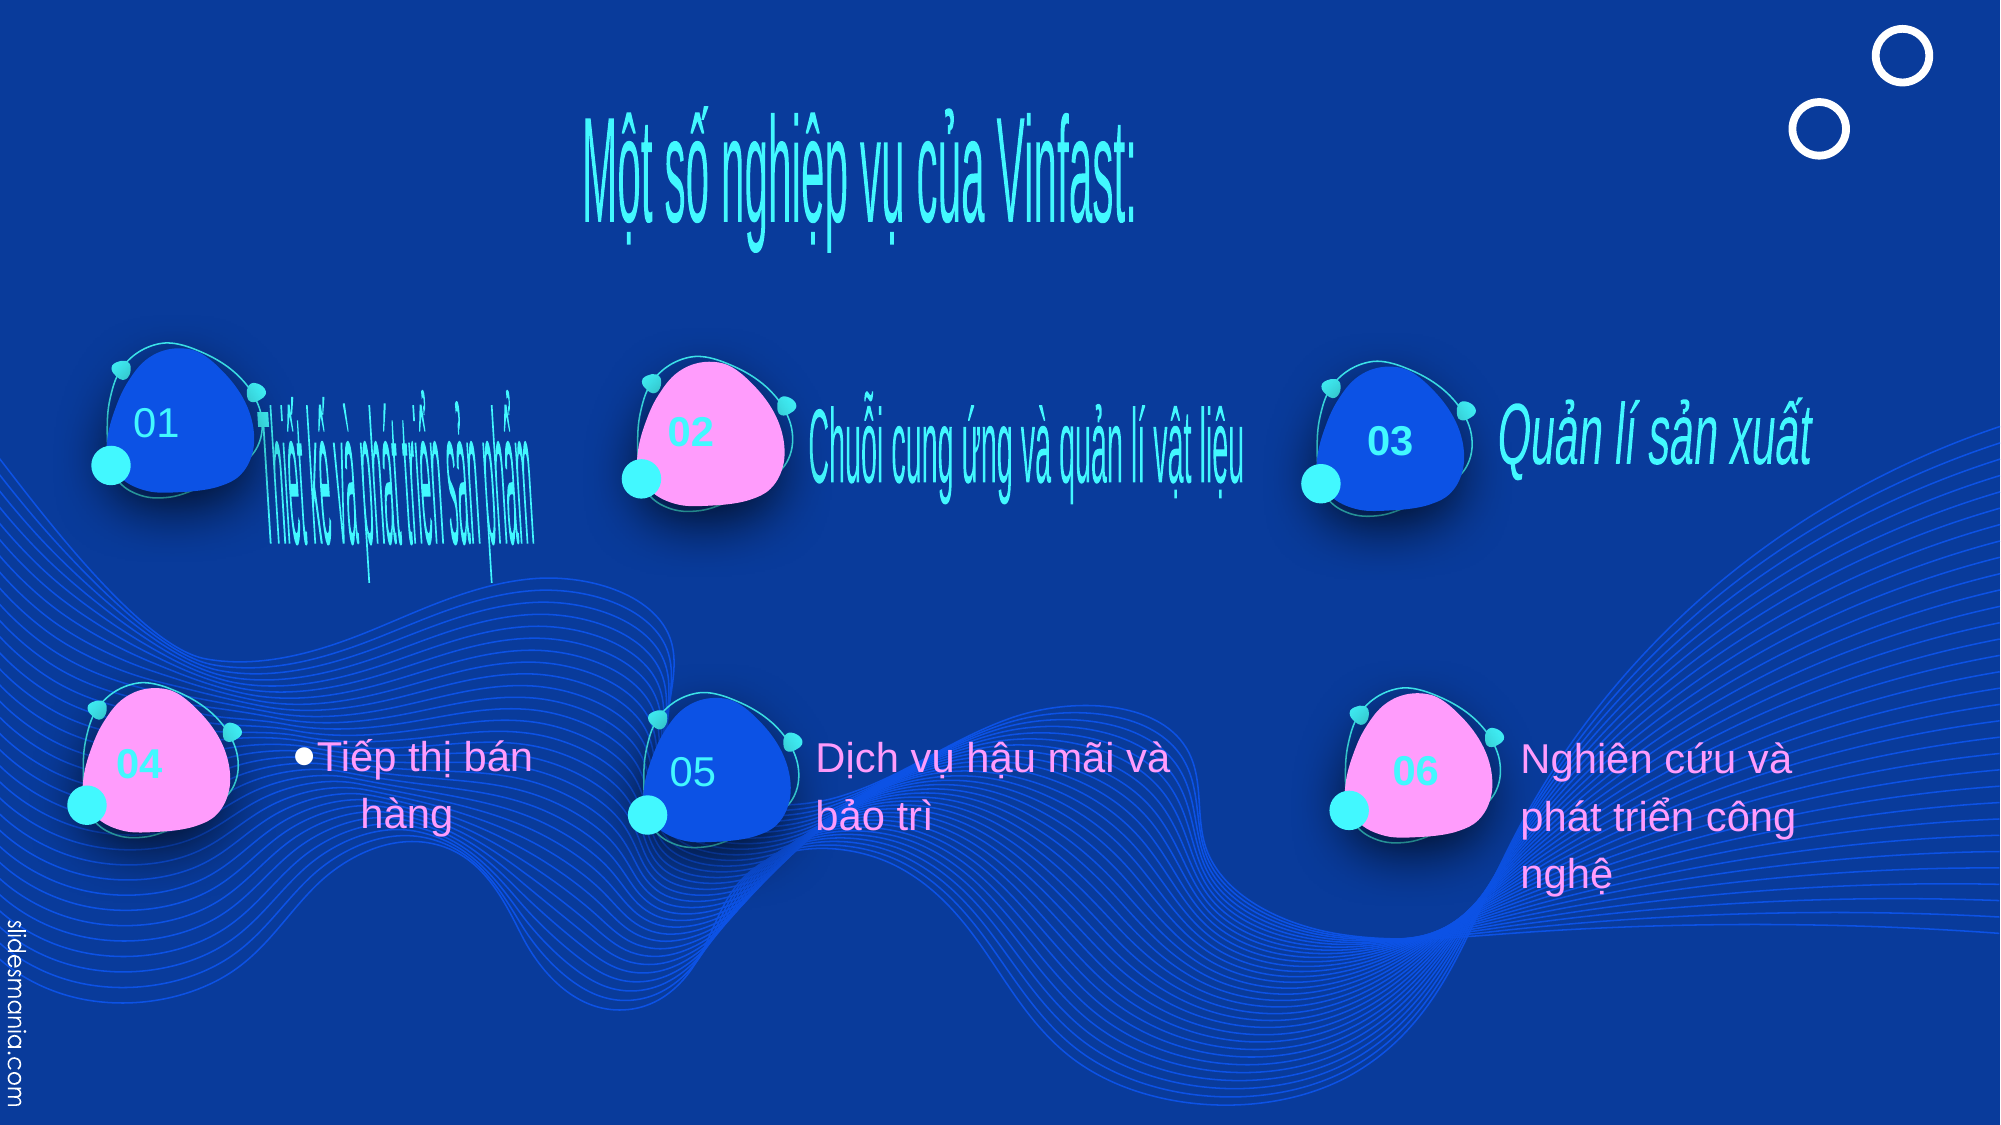

Một số nghiệp vụ của Vinfast:

 01

02
01
03

Thiết kế và phát triển sản phẩm
Chuỗi cung ứng và quản lí vật liệu

Quản lí sản xuất

 05

Tiếp thị bán hàng

01
Dịch vụ hậu mãi và bảo trì

Nghiên cứu và phát triển công nghệ

04
06